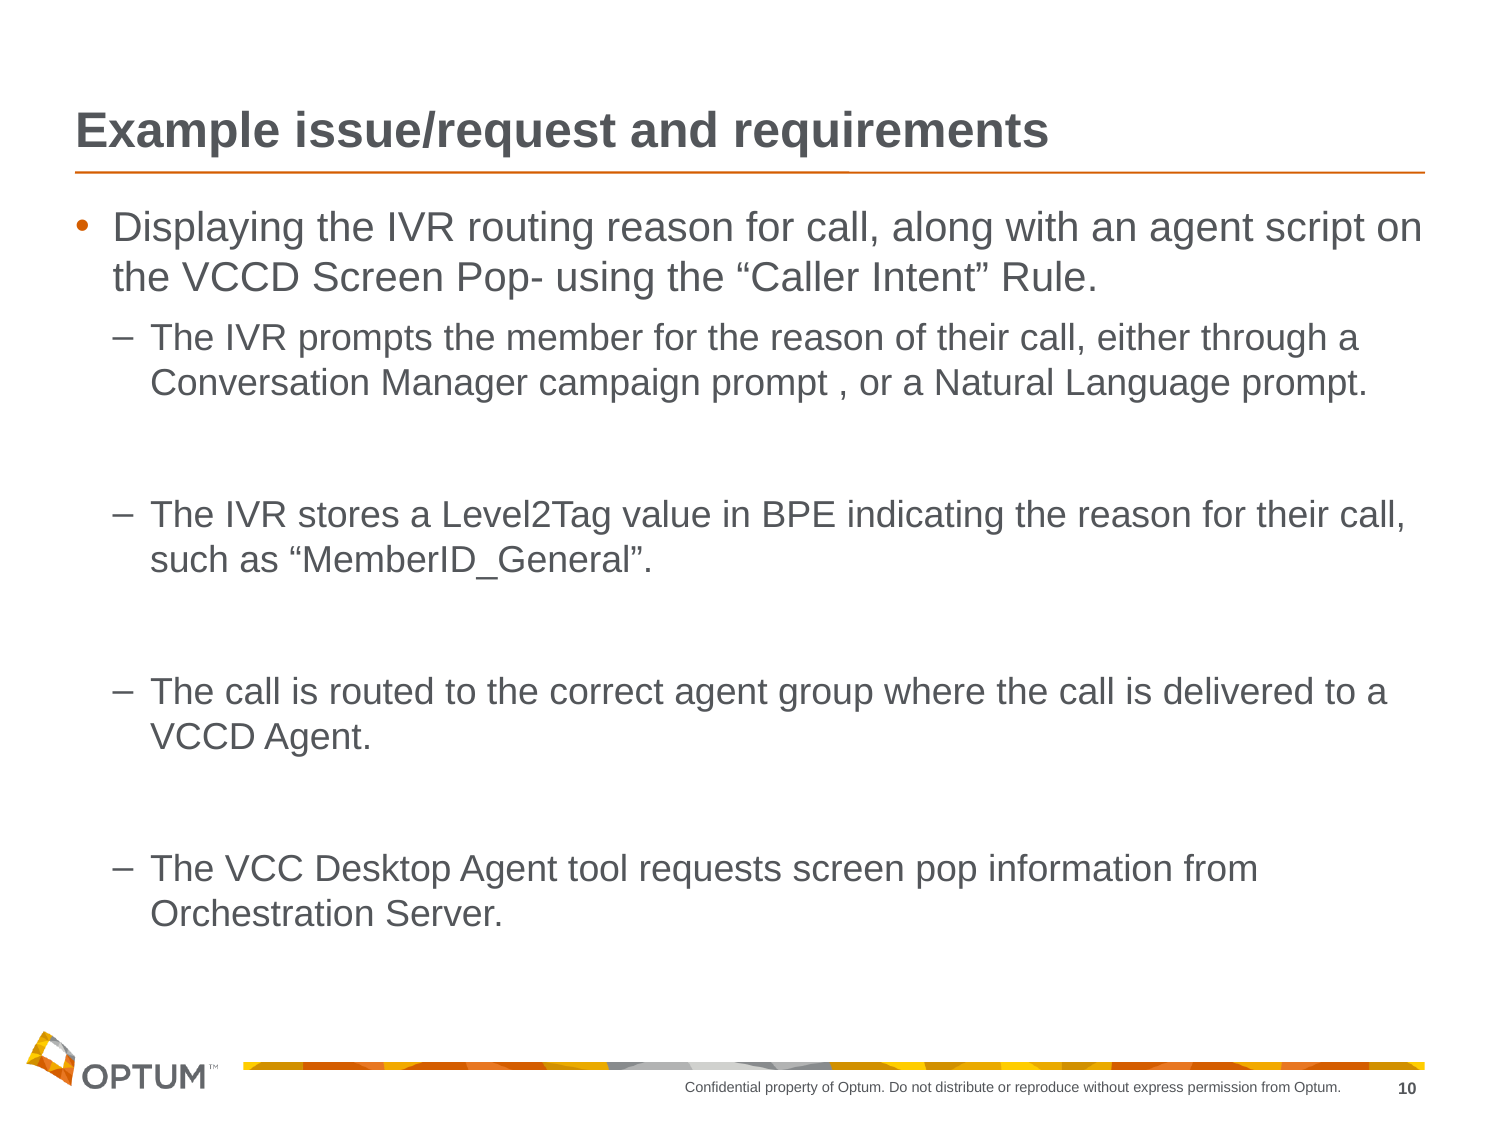

# Example issue/request and requirements
Displaying the IVR routing reason for call, along with an agent script on the VCCD Screen Pop- using the “Caller Intent” Rule.
The IVR prompts the member for the reason of their call, either through a Conversation Manager campaign prompt , or a Natural Language prompt.

The IVR stores a Level2Tag value in BPE indicating the reason for their call, such as “MemberID_General”.

The call is routed to the correct agent group where the call is delivered to a VCCD Agent.

The VCC Desktop Agent tool requests screen pop information from Orchestration Server.